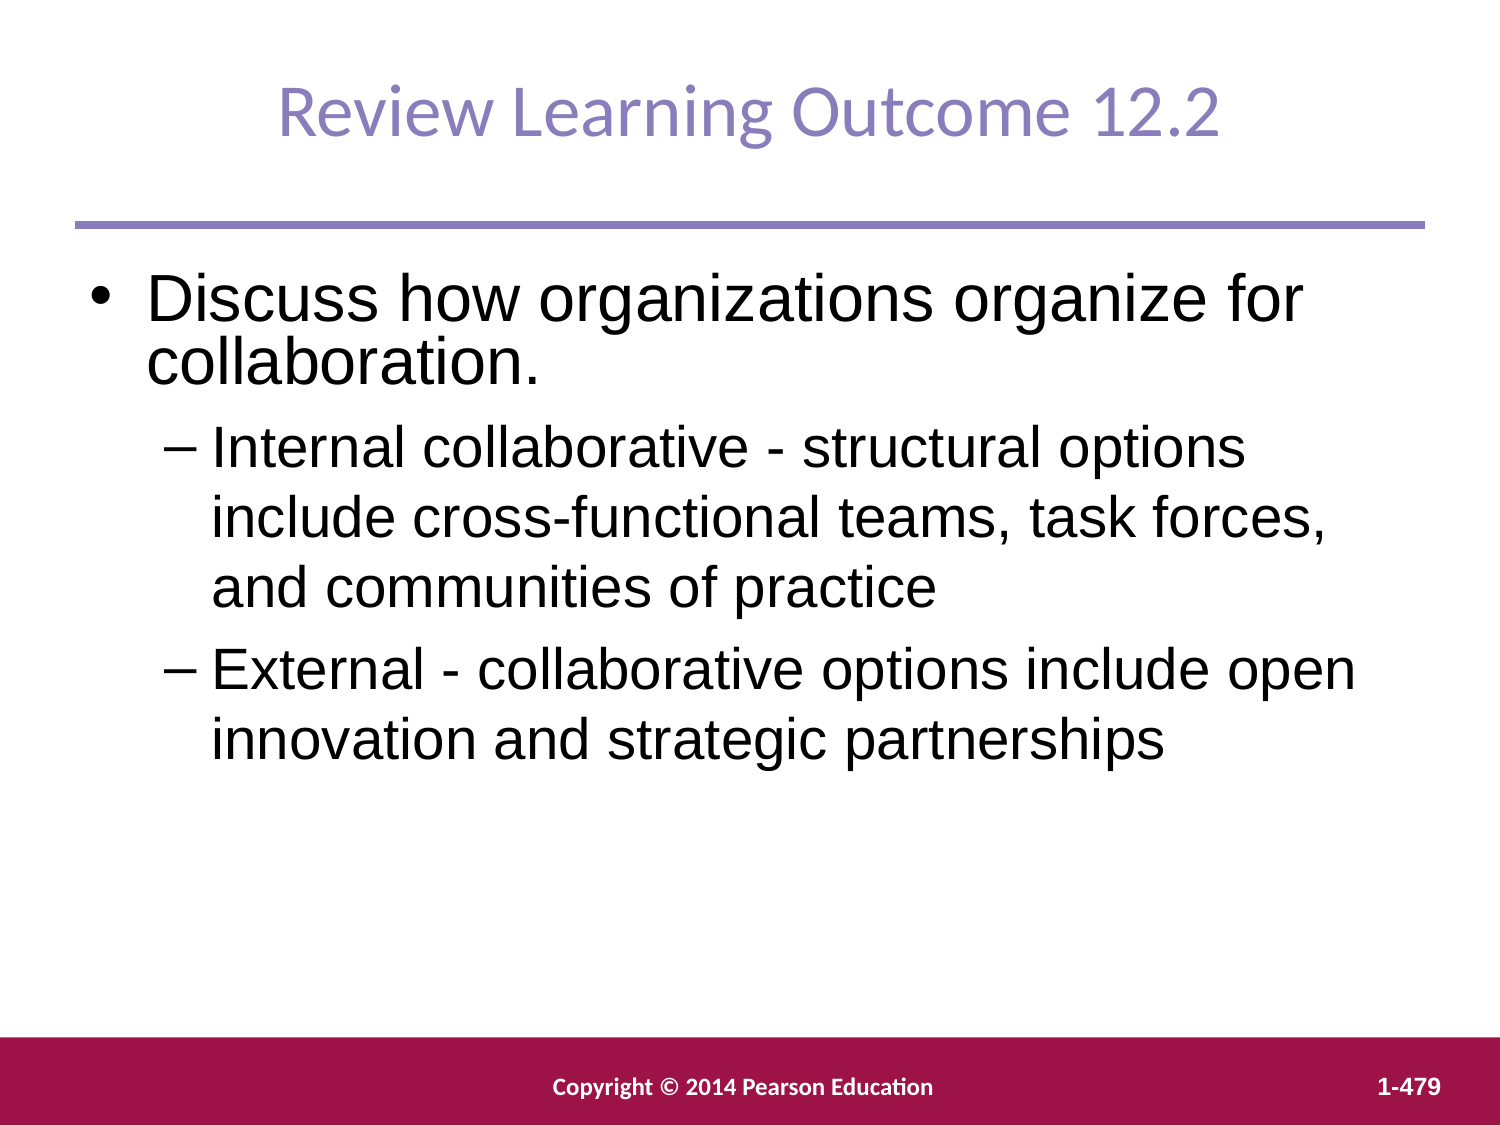

Review Learning Outcome 12.2
Discuss how organizations organize for collaboration.
Internal collaborative - structural options include cross-functional teams, task forces, and communities of practice
External - collaborative options include open innovation and strategic partnerships